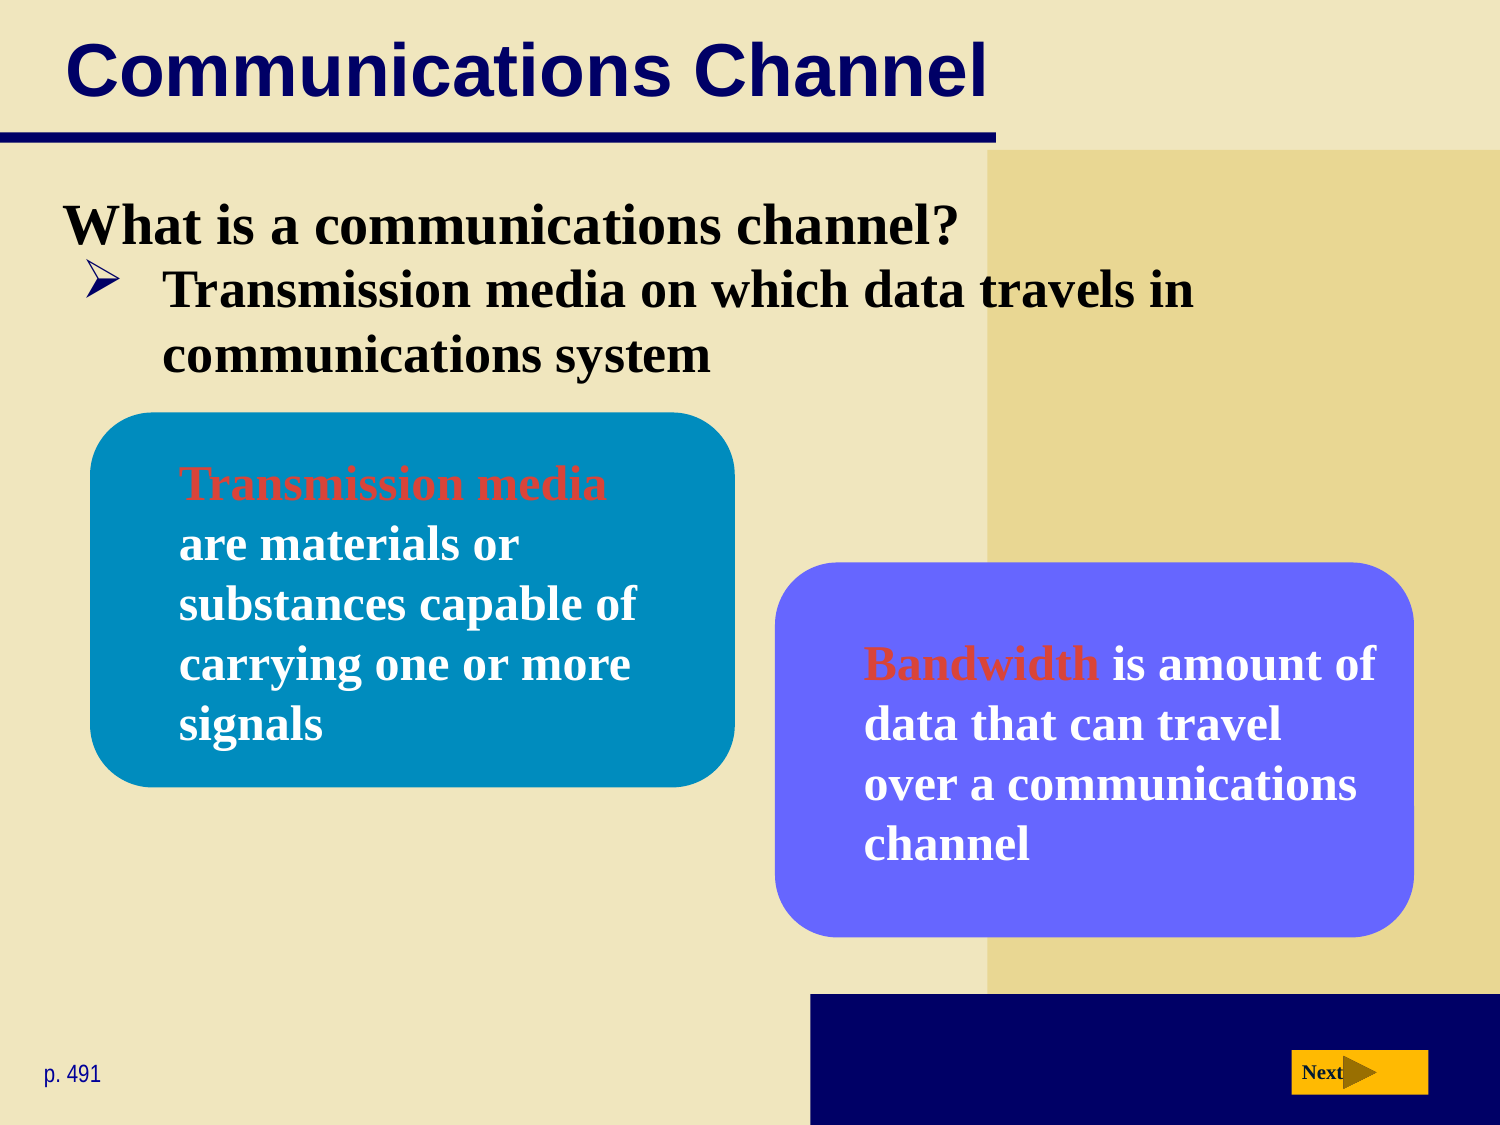

# Communications Channel
What is a communications channel?
Transmission media on which data travels in communications system
Transmission media
are materials or substances capable of carrying one or more signals
Bandwidth is amount of data that can travel over a communications channel
p. 491

Next